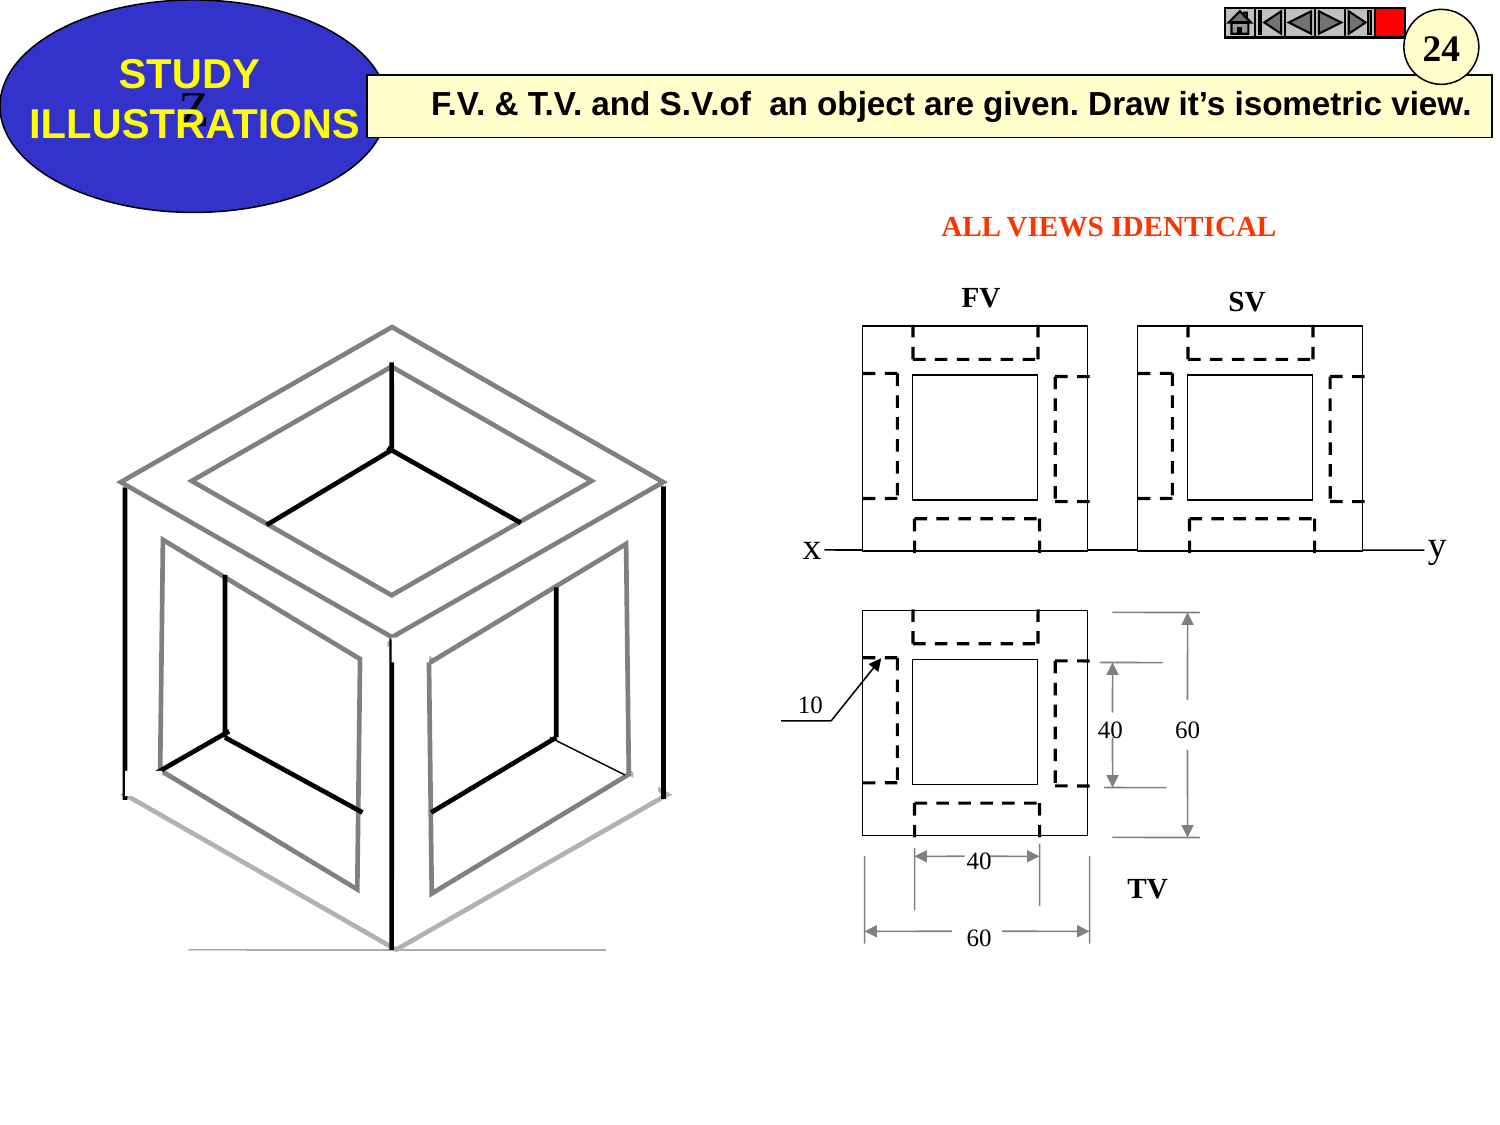

Z
STUDY
ILLUSTRATIONS

24

F.V. & T.V. and S.V.of  an object are given. Draw it’s isometric view.
ALL VIEWS IDENTICAL
FV
SV

y
x

10
40
60

40

TV
60